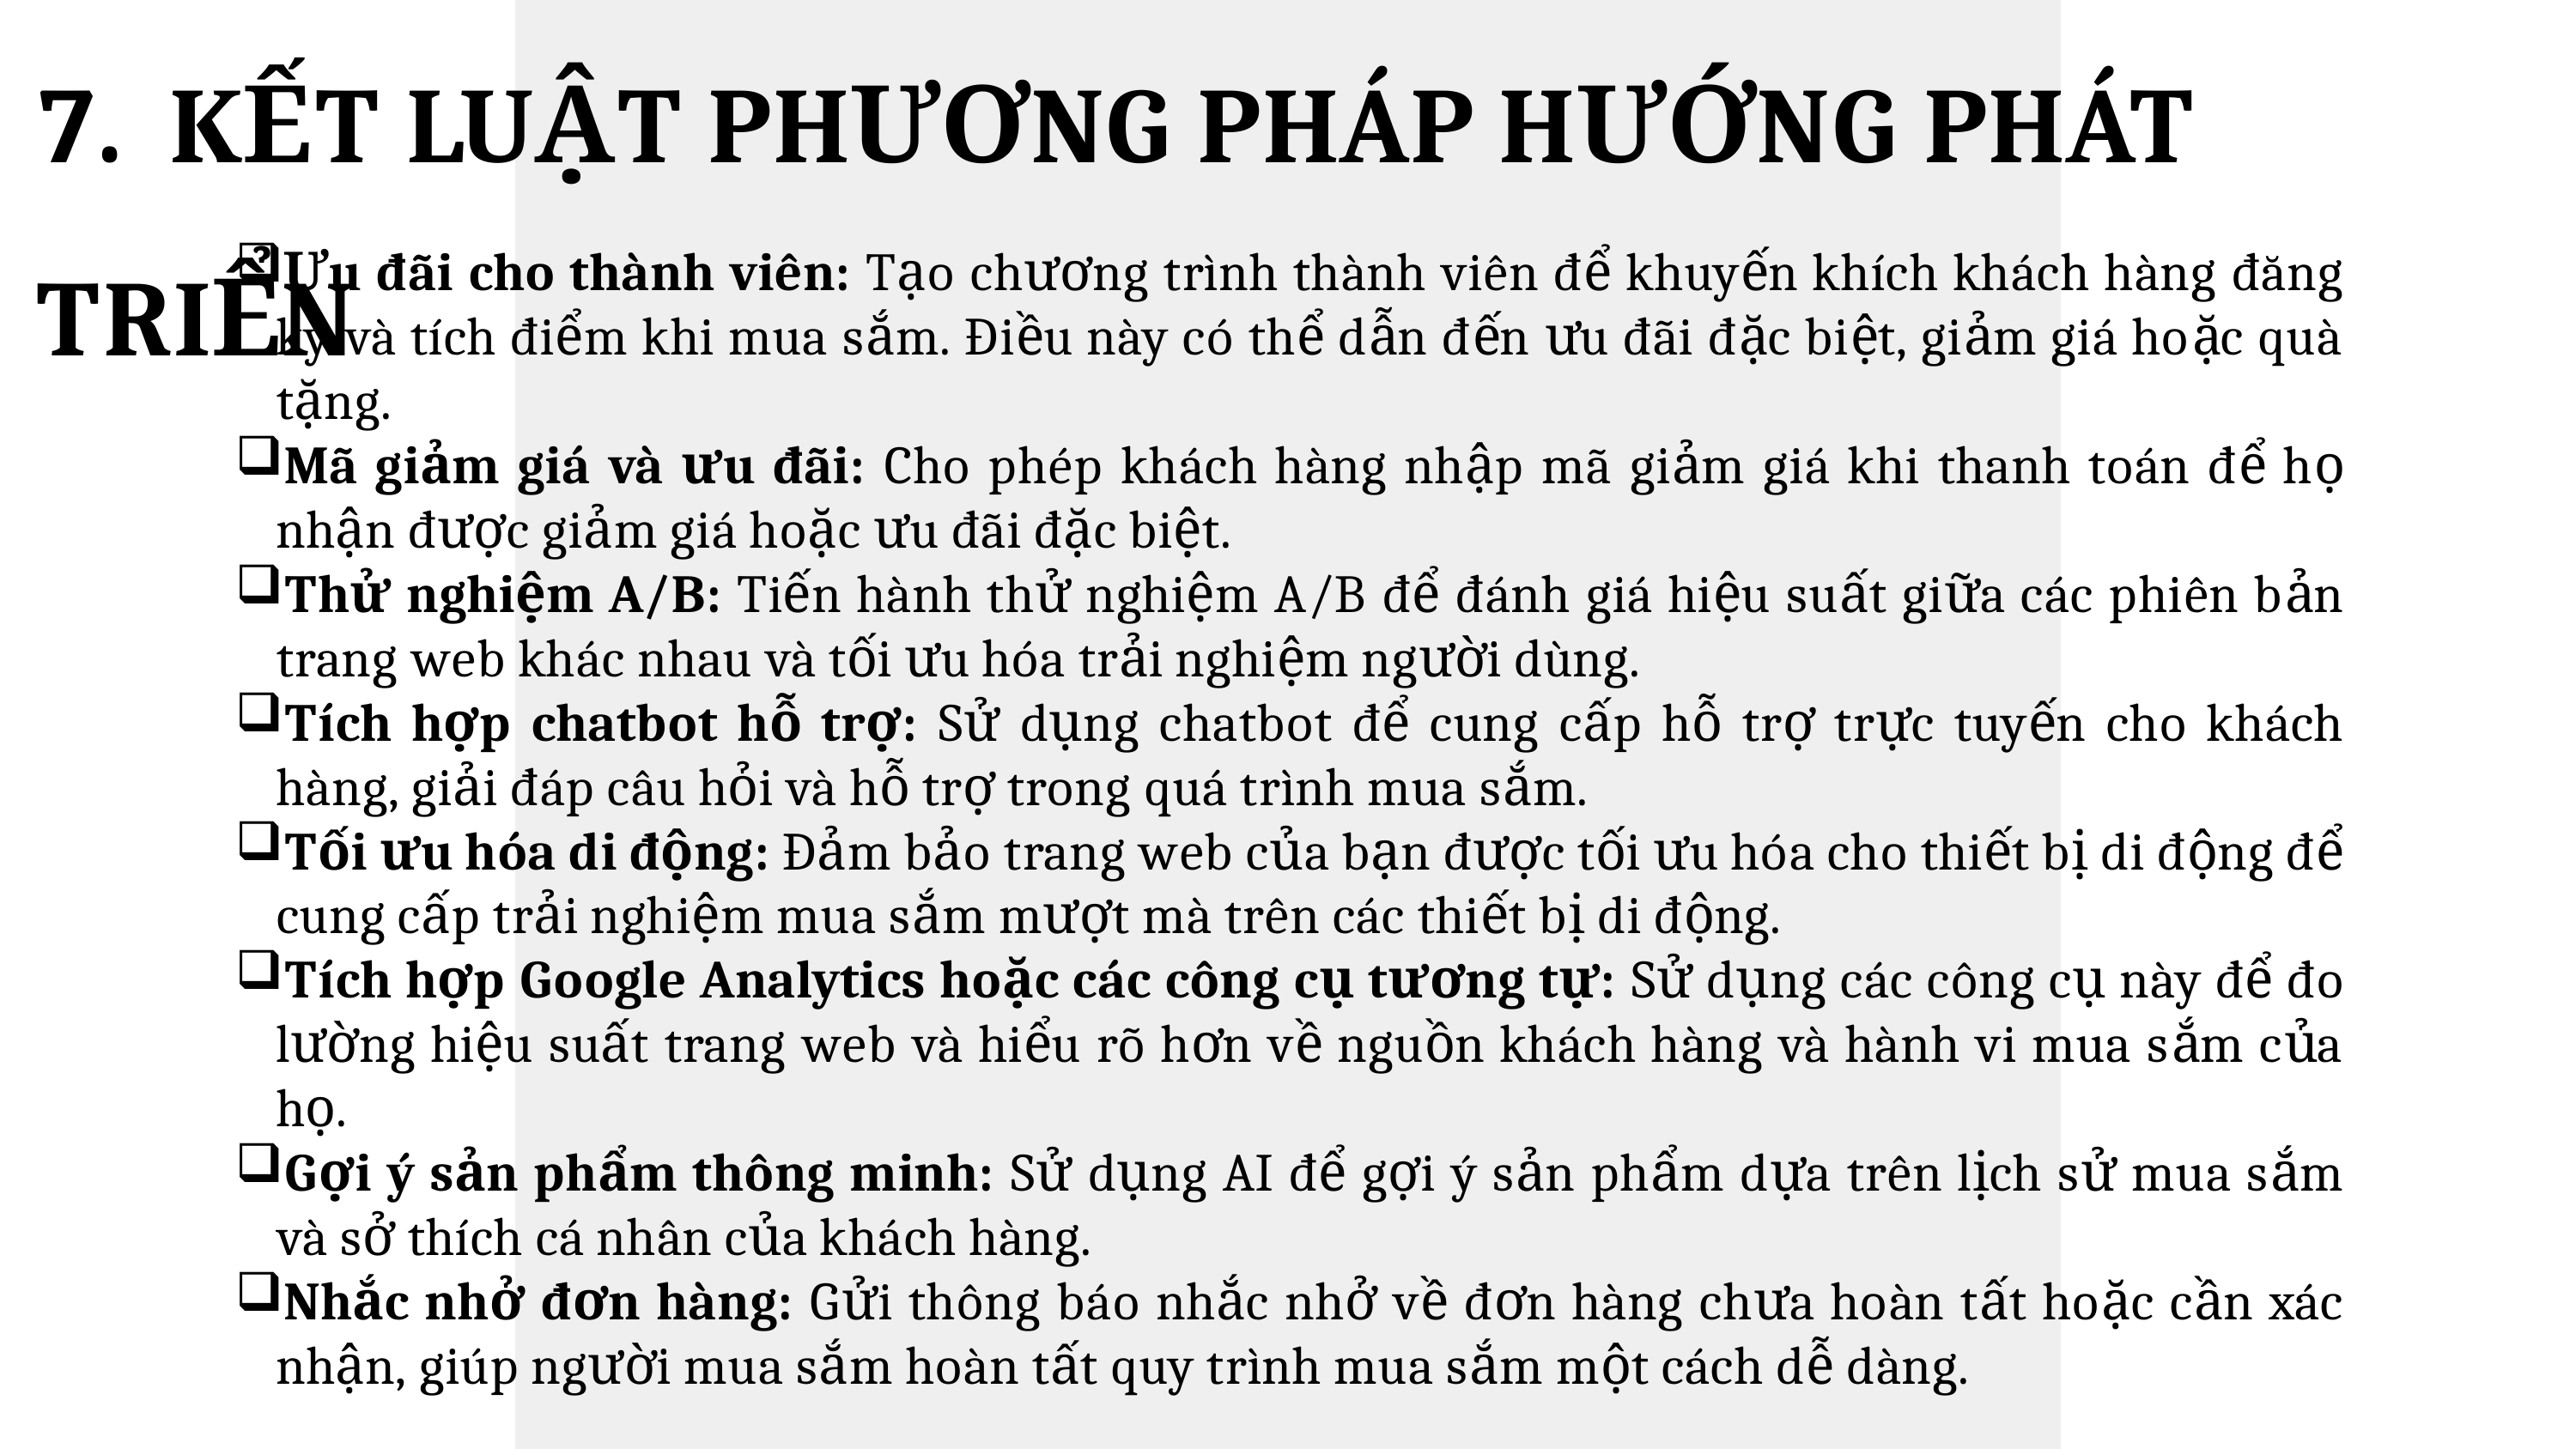

7.  KẾT LUẬT PHƯƠNG PHÁP HƯỚNG PHÁT TRIỂN
Ưu đãi cho thành viên: Tạo chương trình thành viên để khuyến khích khách hàng đăng ký và tích điểm khi mua sắm. Điều này có thể dẫn đến ưu đãi đặc biệt, giảm giá hoặc quà tặng.
Mã giảm giá và ưu đãi: Cho phép khách hàng nhập mã giảm giá khi thanh toán để họ nhận được giảm giá hoặc ưu đãi đặc biệt.
Thử nghiệm A/B: Tiến hành thử nghiệm A/B để đánh giá hiệu suất giữa các phiên bản trang web khác nhau và tối ưu hóa trải nghiệm người dùng.
Tích hợp chatbot hỗ trợ: Sử dụng chatbot để cung cấp hỗ trợ trực tuyến cho khách hàng, giải đáp câu hỏi và hỗ trợ trong quá trình mua sắm.
Tối ưu hóa di động: Đảm bảo trang web của bạn được tối ưu hóa cho thiết bị di động để cung cấp trải nghiệm mua sắm mượt mà trên các thiết bị di động.
Tích hợp Google Analytics hoặc các công cụ tương tự: Sử dụng các công cụ này để đo lường hiệu suất trang web và hiểu rõ hơn về nguồn khách hàng và hành vi mua sắm của họ.
Gợi ý sản phẩm thông minh: Sử dụng AI để gợi ý sản phẩm dựa trên lịch sử mua sắm và sở thích cá nhân của khách hàng.
Nhắc nhở đơn hàng: Gửi thông báo nhắc nhở về đơn hàng chưa hoàn tất hoặc cần xác nhận, giúp người mua sắm hoàn tất quy trình mua sắm một cách dễ dàng.